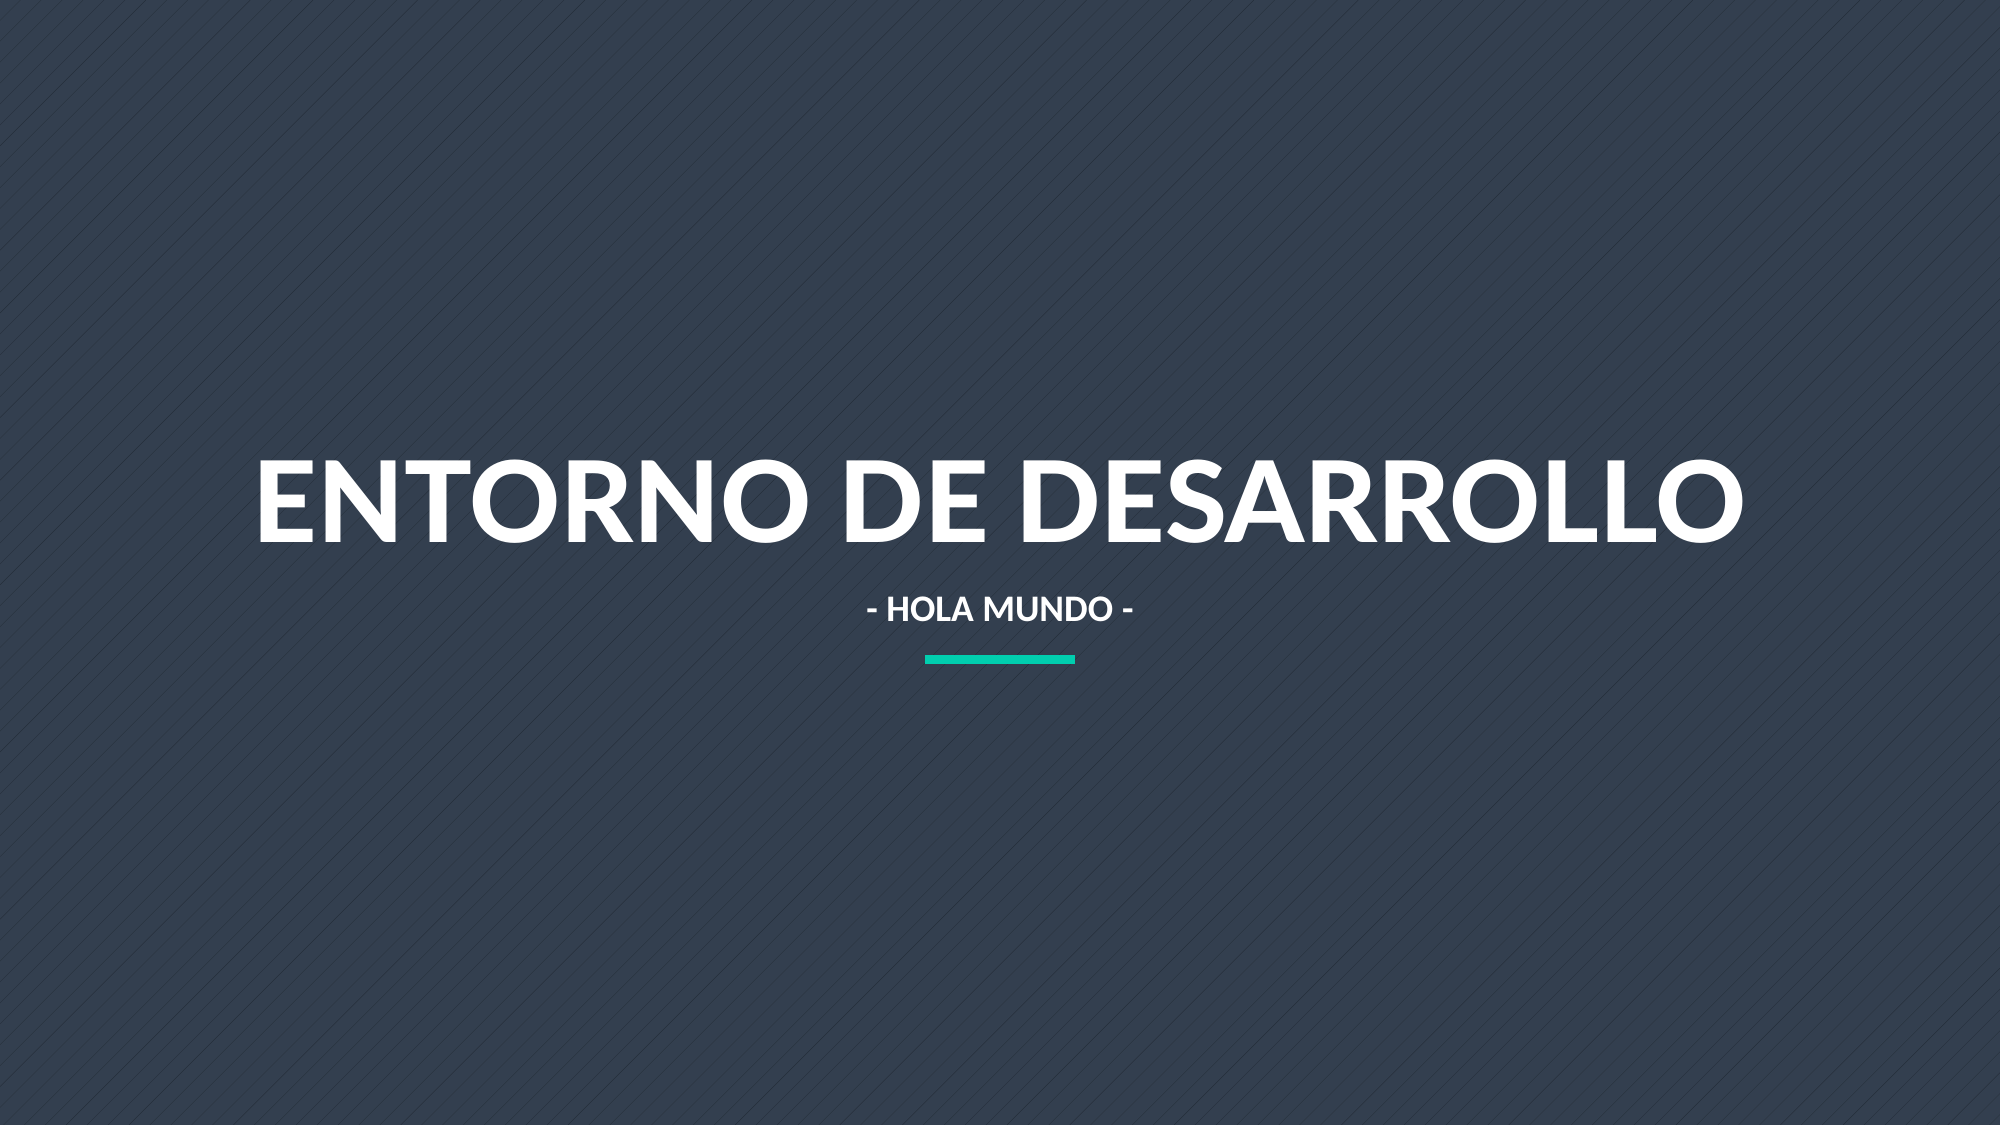

ENTORNO DE DESARROLLO
- HOLA MUNDO -